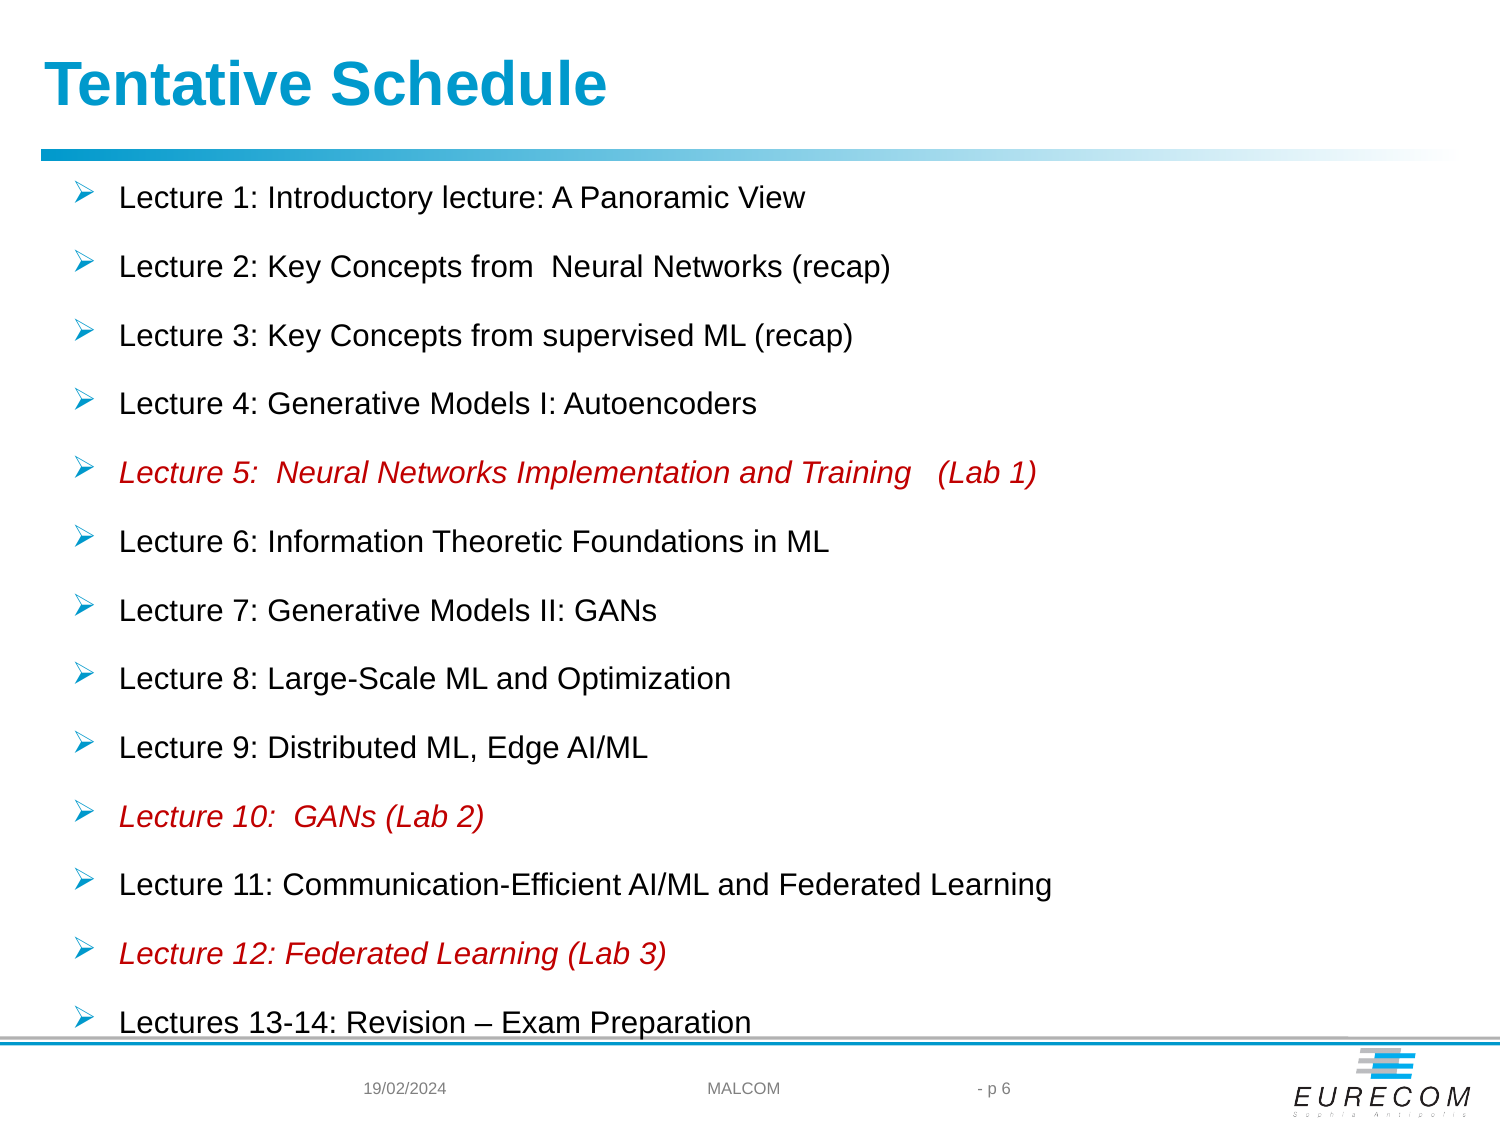

Tentative Schedule
Lecture 1: Introductory lecture: A Panoramic View
Lecture 2: Key Concepts from  Neural Networks (recap)
Lecture 3: Key Concepts from supervised ML (recap)
Lecture 4: Generative Models I: Autoencoders
Lecture 5:  Neural Networks Implementation and Training   (Lab 1)
Lecture 6: Information Theoretic Foundations in ML
Lecture 7: Generative Models II: GANs
Lecture 8: Large-Scale ML and Optimization
Lecture 9: Distributed ML, Edge AI/ML
Lecture 10:  GANs (Lab 2)
Lecture 11: Communication-Efficient AI/ML and Federated Learning
Lecture 12: Federated Learning (Lab 3)
Lectures 13-14: Revision – Exam Preparation
19/02/2024
MALCOM
- p 6